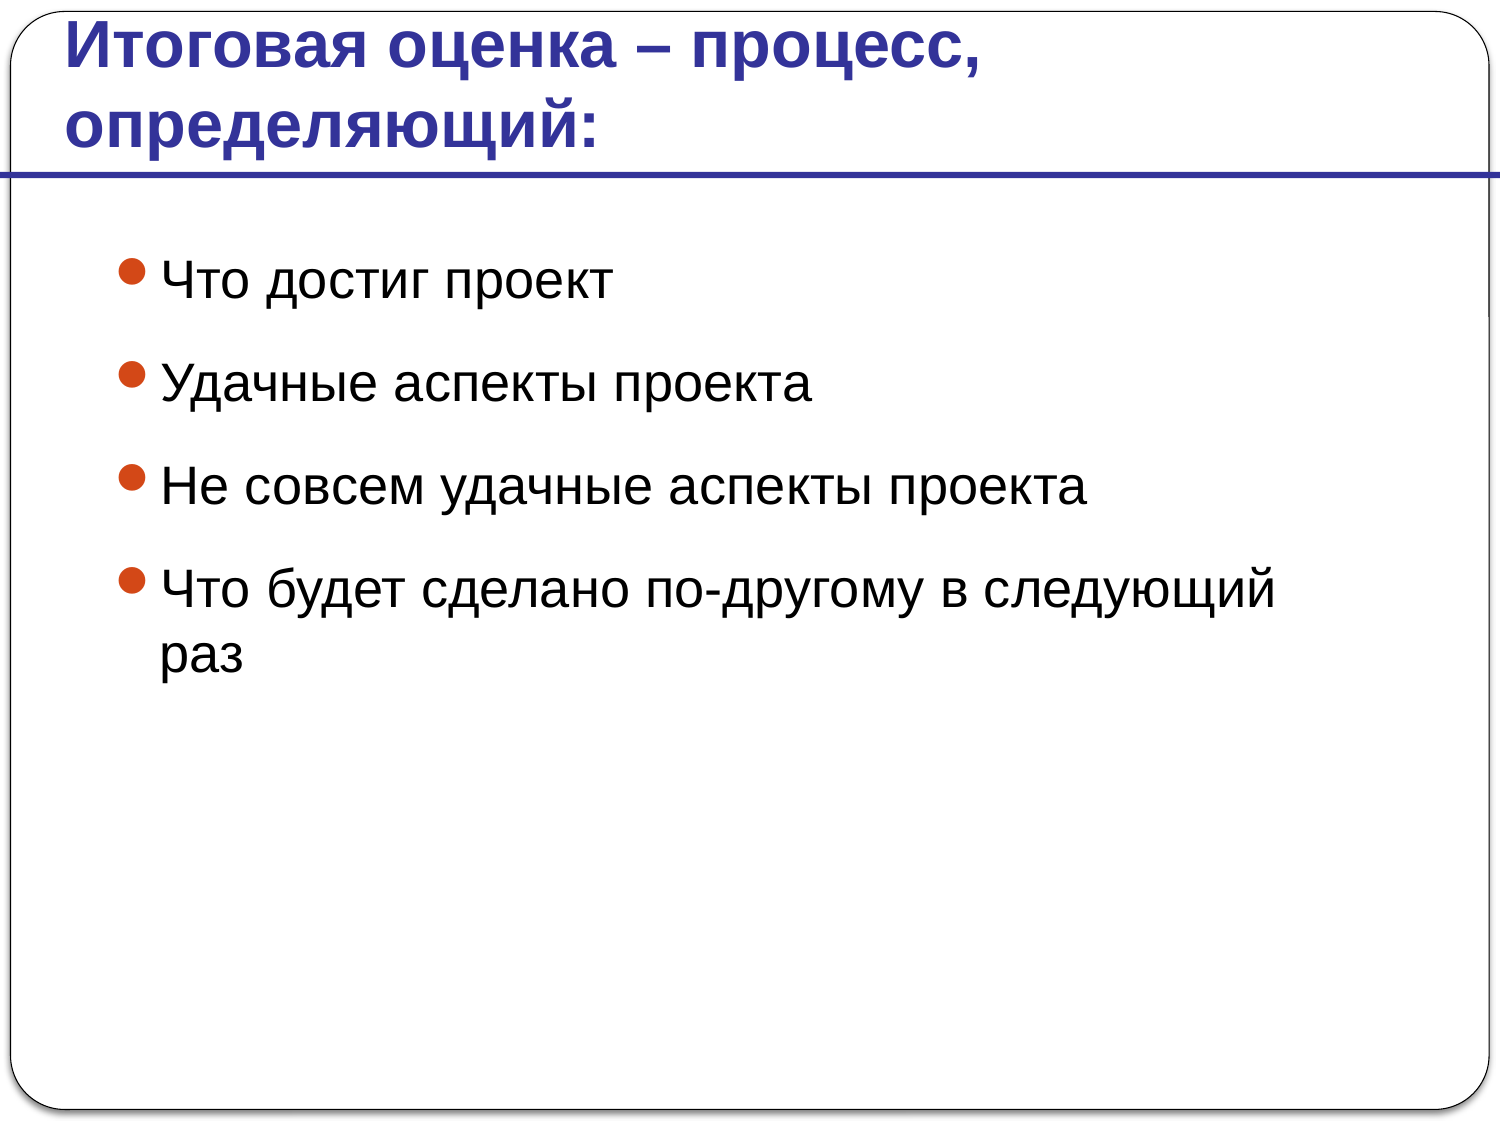

Итоговая оценка – процесс, определяющий:

Что достиг проект
Удачные аспекты проекта
Не совсем удачные аспекты проекта
Что будет сделано по-другому в следующий раз